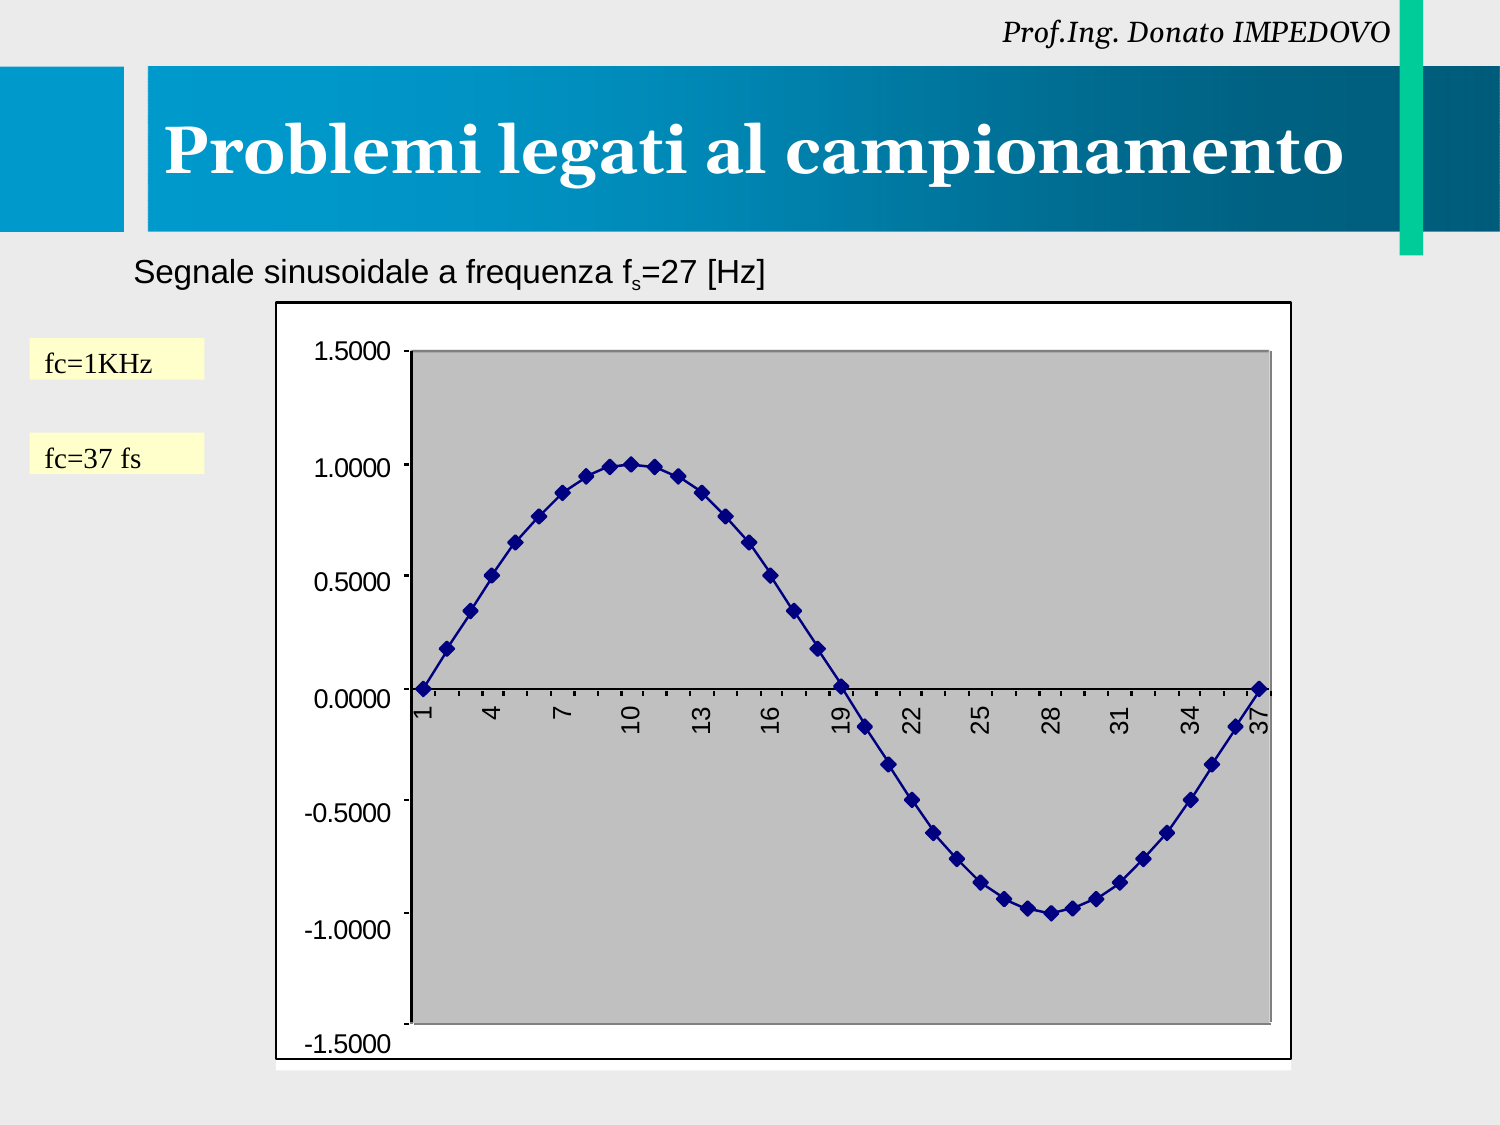

Prof.Ing. Donato IMPEDOVO
# Problemi legati al campionamento

Segnale sinusoidale a frequenza fs=27 [Hz]

1.5000

1.0000

0.5000

0.0000

-0.5000

-1.0000

-1.5000
fc=1KHz

fc=37 fs

10
13
16
19
22
25
28
31
34
37
1
4
7